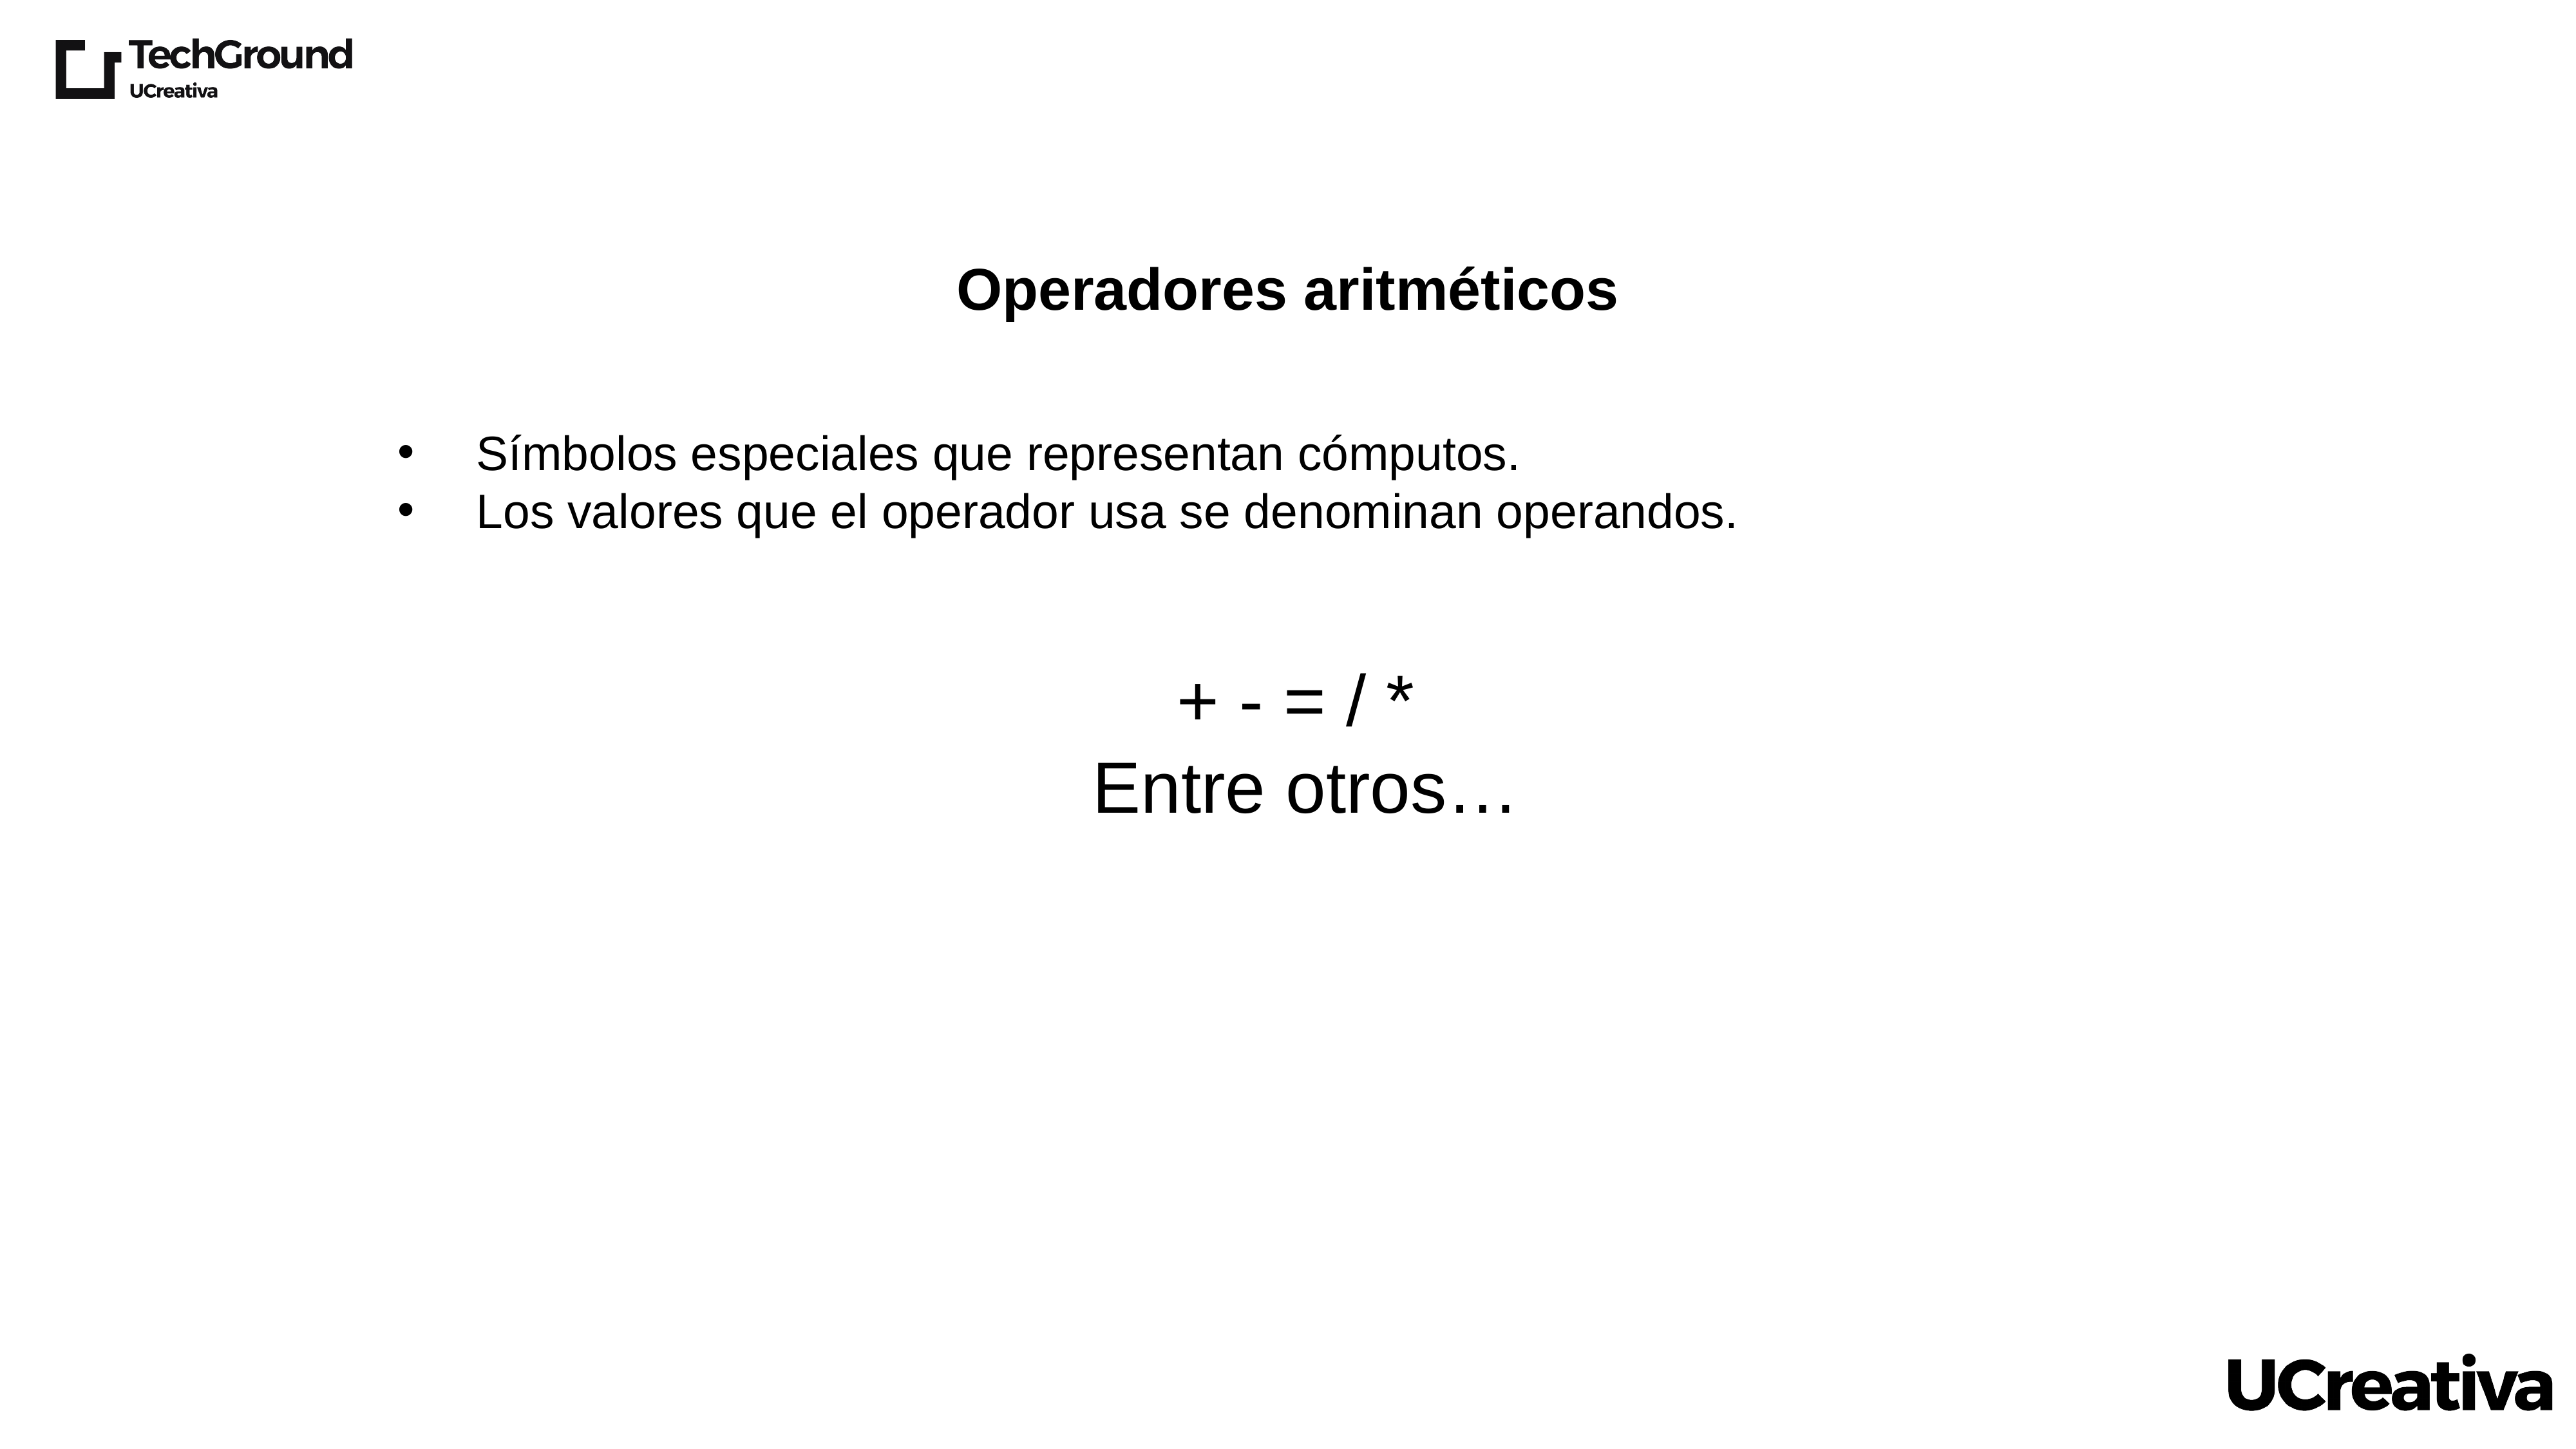

Operadores aritméticos
Símbolos especiales que representan cómputos.
Los valores que el operador usa se denominan operandos.

+ - = / *
Entre otros…